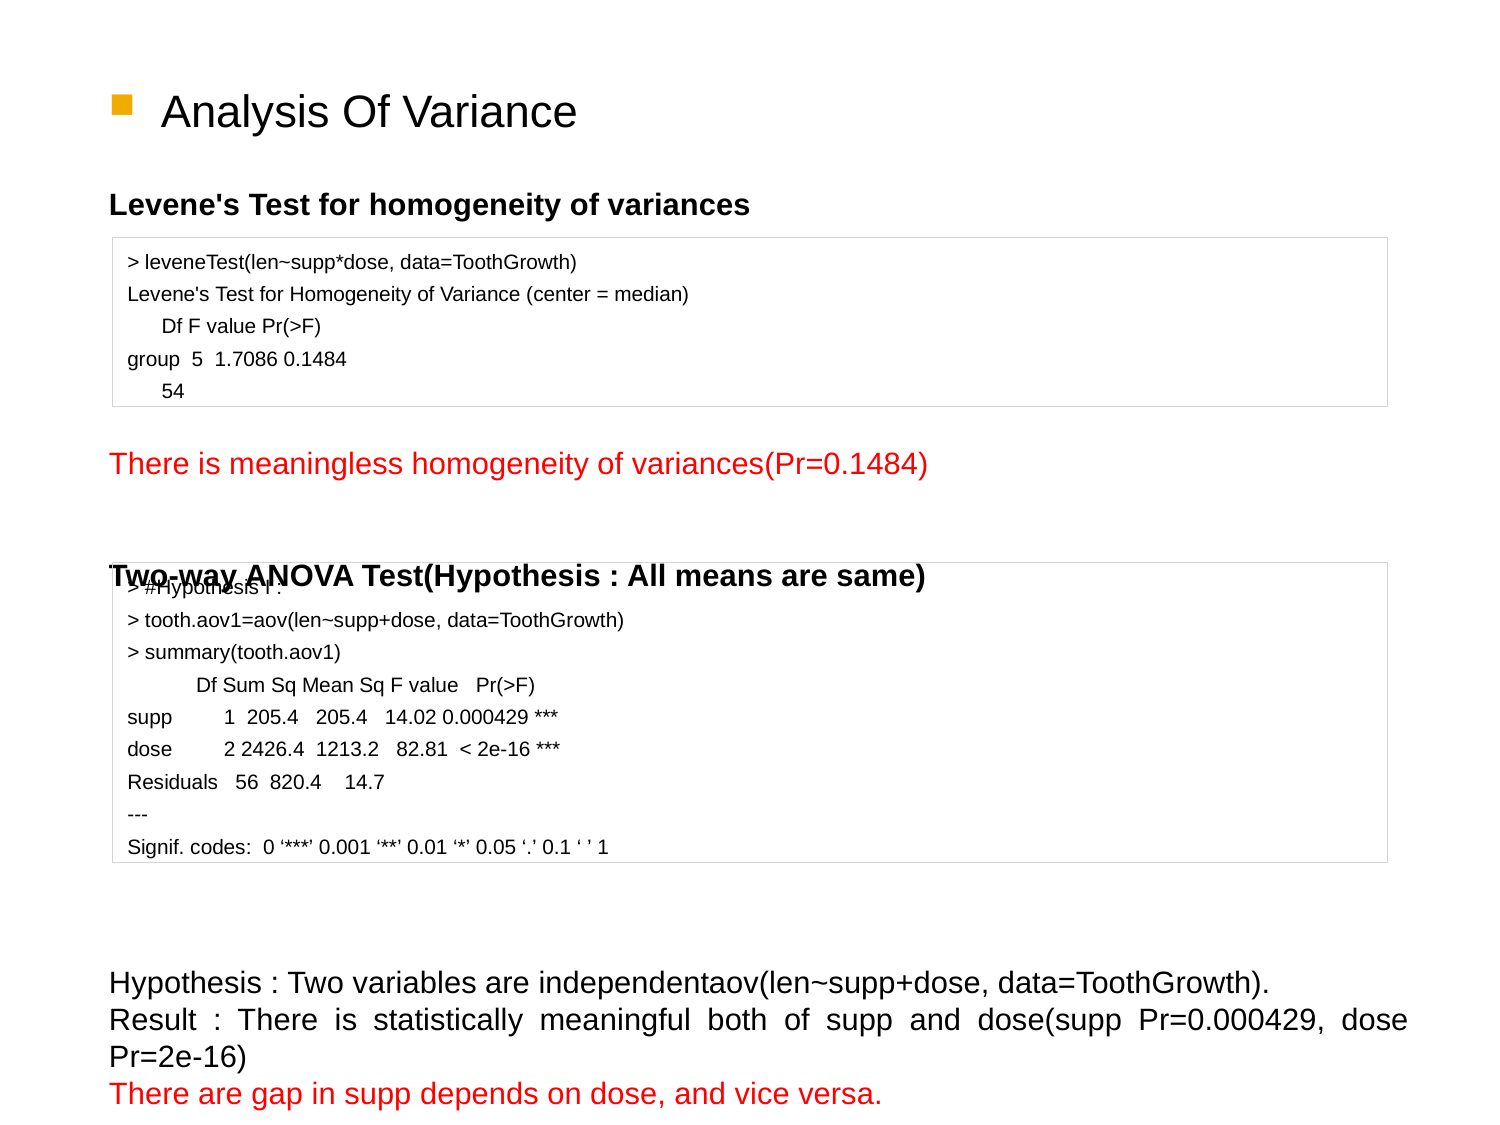

Analysis Of Variance

Levene's Test for homogeneity of variances

There is meaningless homogeneity of variances(Pr=0.1484)

Two-way ANOVA Test(Hypothesis : All means are same)

Hypothesis : Two variables are independentaov(len~supp+dose, data=ToothGrowth).
Result : There is statistically meaningful both of supp and dose(supp Pr=0.000429, dose Pr=2e-16)
There are gap in supp depends on dose, and vice versa.
> leveneTest(len~supp*dose, data=ToothGrowth)
Levene's Test for Homogeneity of Variance (center = median)
      Df F value Pr(>F)
group  5  1.7086 0.1484
      54
> #Hypothesis I :
> tooth.aov1=aov(len~supp+dose, data=ToothGrowth)
> summary(tooth.aov1)
            Df Sum Sq Mean Sq F value   Pr(>F)
supp         1  205.4   205.4   14.02 0.000429 ***
dose         2 2426.4  1213.2   82.81  < 2e-16 ***
Residuals   56  820.4    14.7
---
Signif. codes:  0 ‘***’ 0.001 ‘**’ 0.01 ‘*’ 0.05 ‘.’ 0.1 ‘ ’ 1